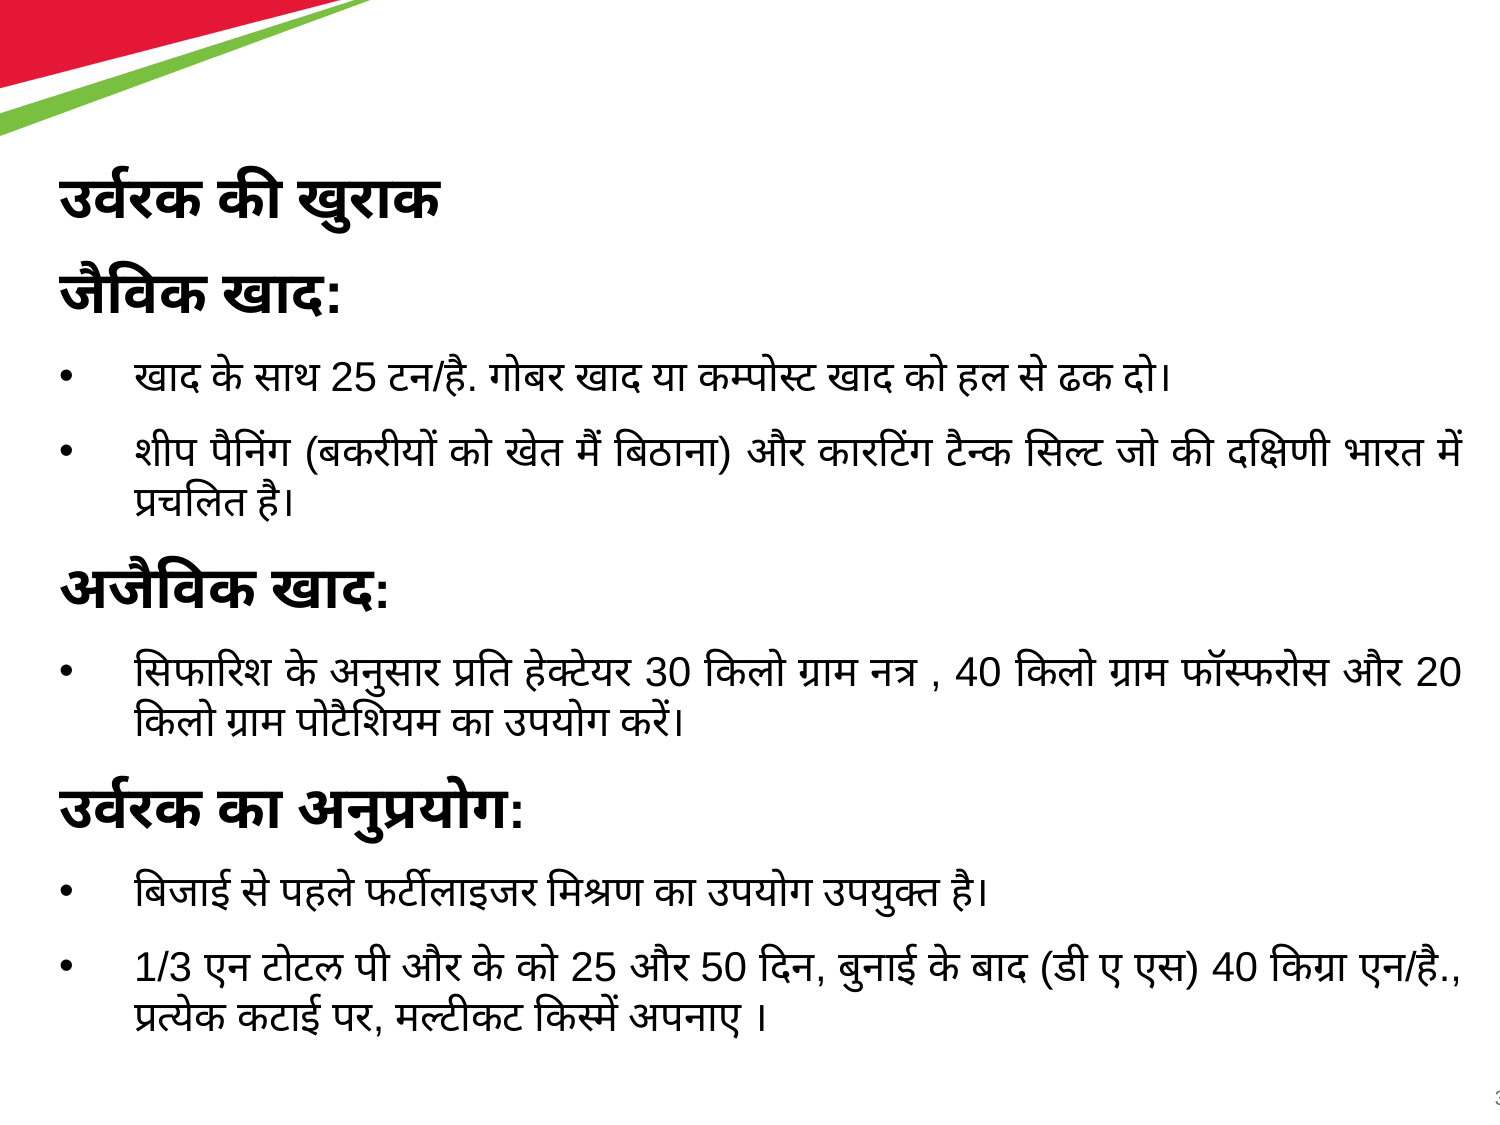

उर्वरक की खुराक
जैविक खाद:
खाद के साथ 25 टन/है. गोबर खाद या कम्पोस्ट खाद को हल से ढक दो।
शीप पैनिंग (बकरीयों को खेत मैं बिठाना) और कारटिंग टैन्क सिल्ट जो की दक्षिणी भारत में प्रचलित है।
अजैविक खाद:
सिफारिश के अनुसार प्रति हेक्टेयर 30 किलो ग्राम नत्र , 40 किलो ग्राम फॉस्फरोस और 20 किलो ग्राम पोटैशियम का उपयोग करें।
उर्वरक का अनुप्रयोग:
बिजाई से पहले फर्टीलाइजर मिश्रण का उपयोग उपयुक्त है।
1/3 एन टोटल पी और के को 25 और 50 दिन, बुनाई के बाद (डी ए एस) 40 किग्रा एन/है., प्रत्येक कटाई पर, मल्टीकट किस्में अपनाए ।